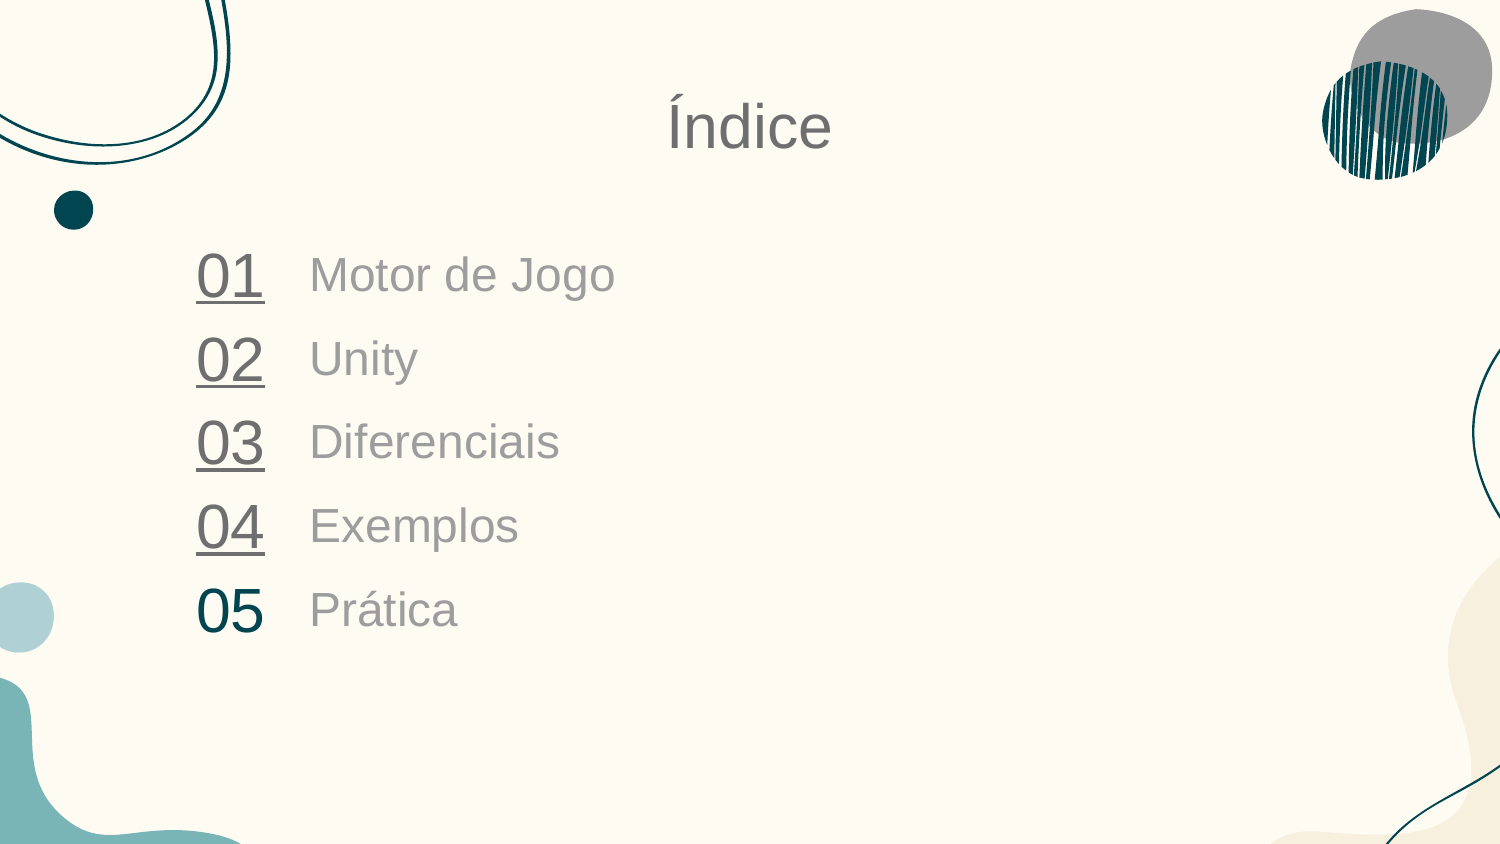

# Índice
01
Motor de Jogo
02
Unity
03
Diferenciais
04
Exemplos
05
Prática